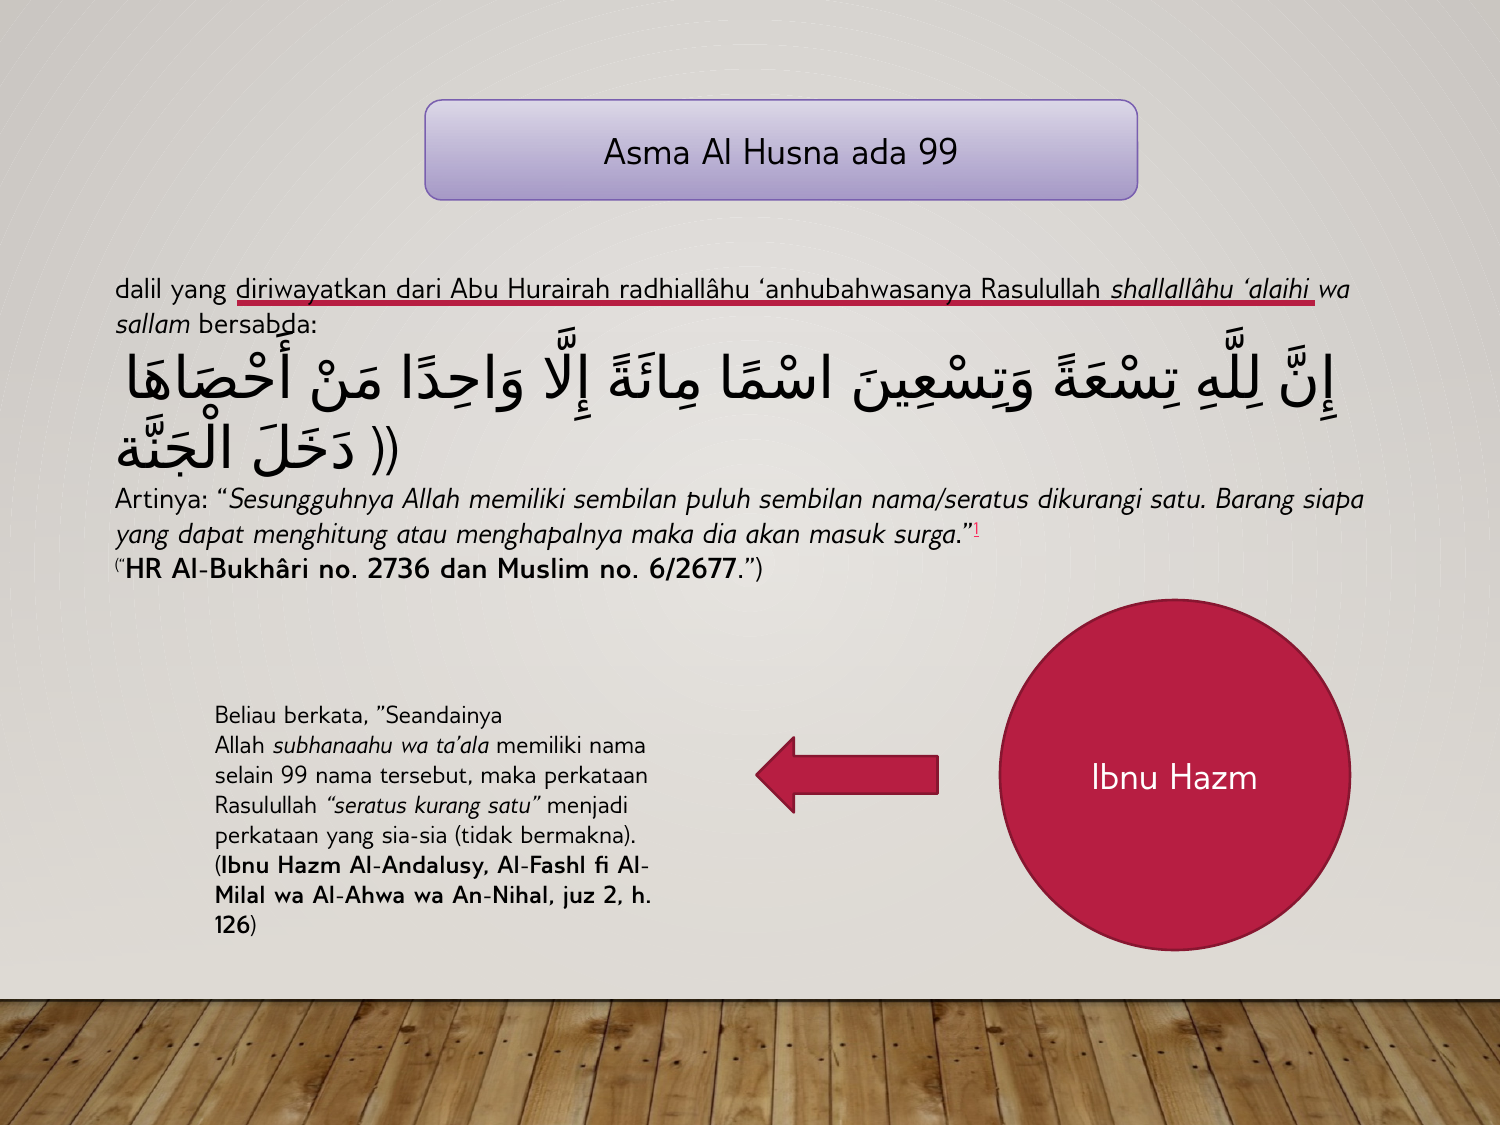

Asma Al Husna ada 99
dalil yang diriwayatkan dari Abu Hurairah radhiallâhu ‘anhubahwasanya Rasulullah shallallâhu ‘alaihi wa sallam bersabda:
 إِنَّ لِلَّهِ تِسْعَةً وَتِسْعِينَ اسْمًا مِائَةً إِلَّا وَاحِدًا مَنْ أَحْصَاهَا دَخَلَ الْجَنَّة ))
Artinya: “Sesungguhnya Allah memiliki sembilan puluh sembilan nama/seratus dikurangi satu. Barang siapa yang dapat menghitung atau menghapalnya maka dia akan masuk surga.”1
(“HR Al-Bukhâri no. 2736 dan Muslim no. 6/2677.”)
Ibnu Hazm
Beliau berkata, ”Seandainya Allah subhanaahu wa ta’ala memiliki nama selain 99 nama tersebut, maka perkataan Rasulullah “seratus kurang satu” menjadi perkataan yang sia-sia (tidak bermakna).
(Ibnu Hazm Al-Andalusy, Al-Fashl fi Al-Milal wa Al-Ahwa wa An-Nihal, juz 2, h. 126)